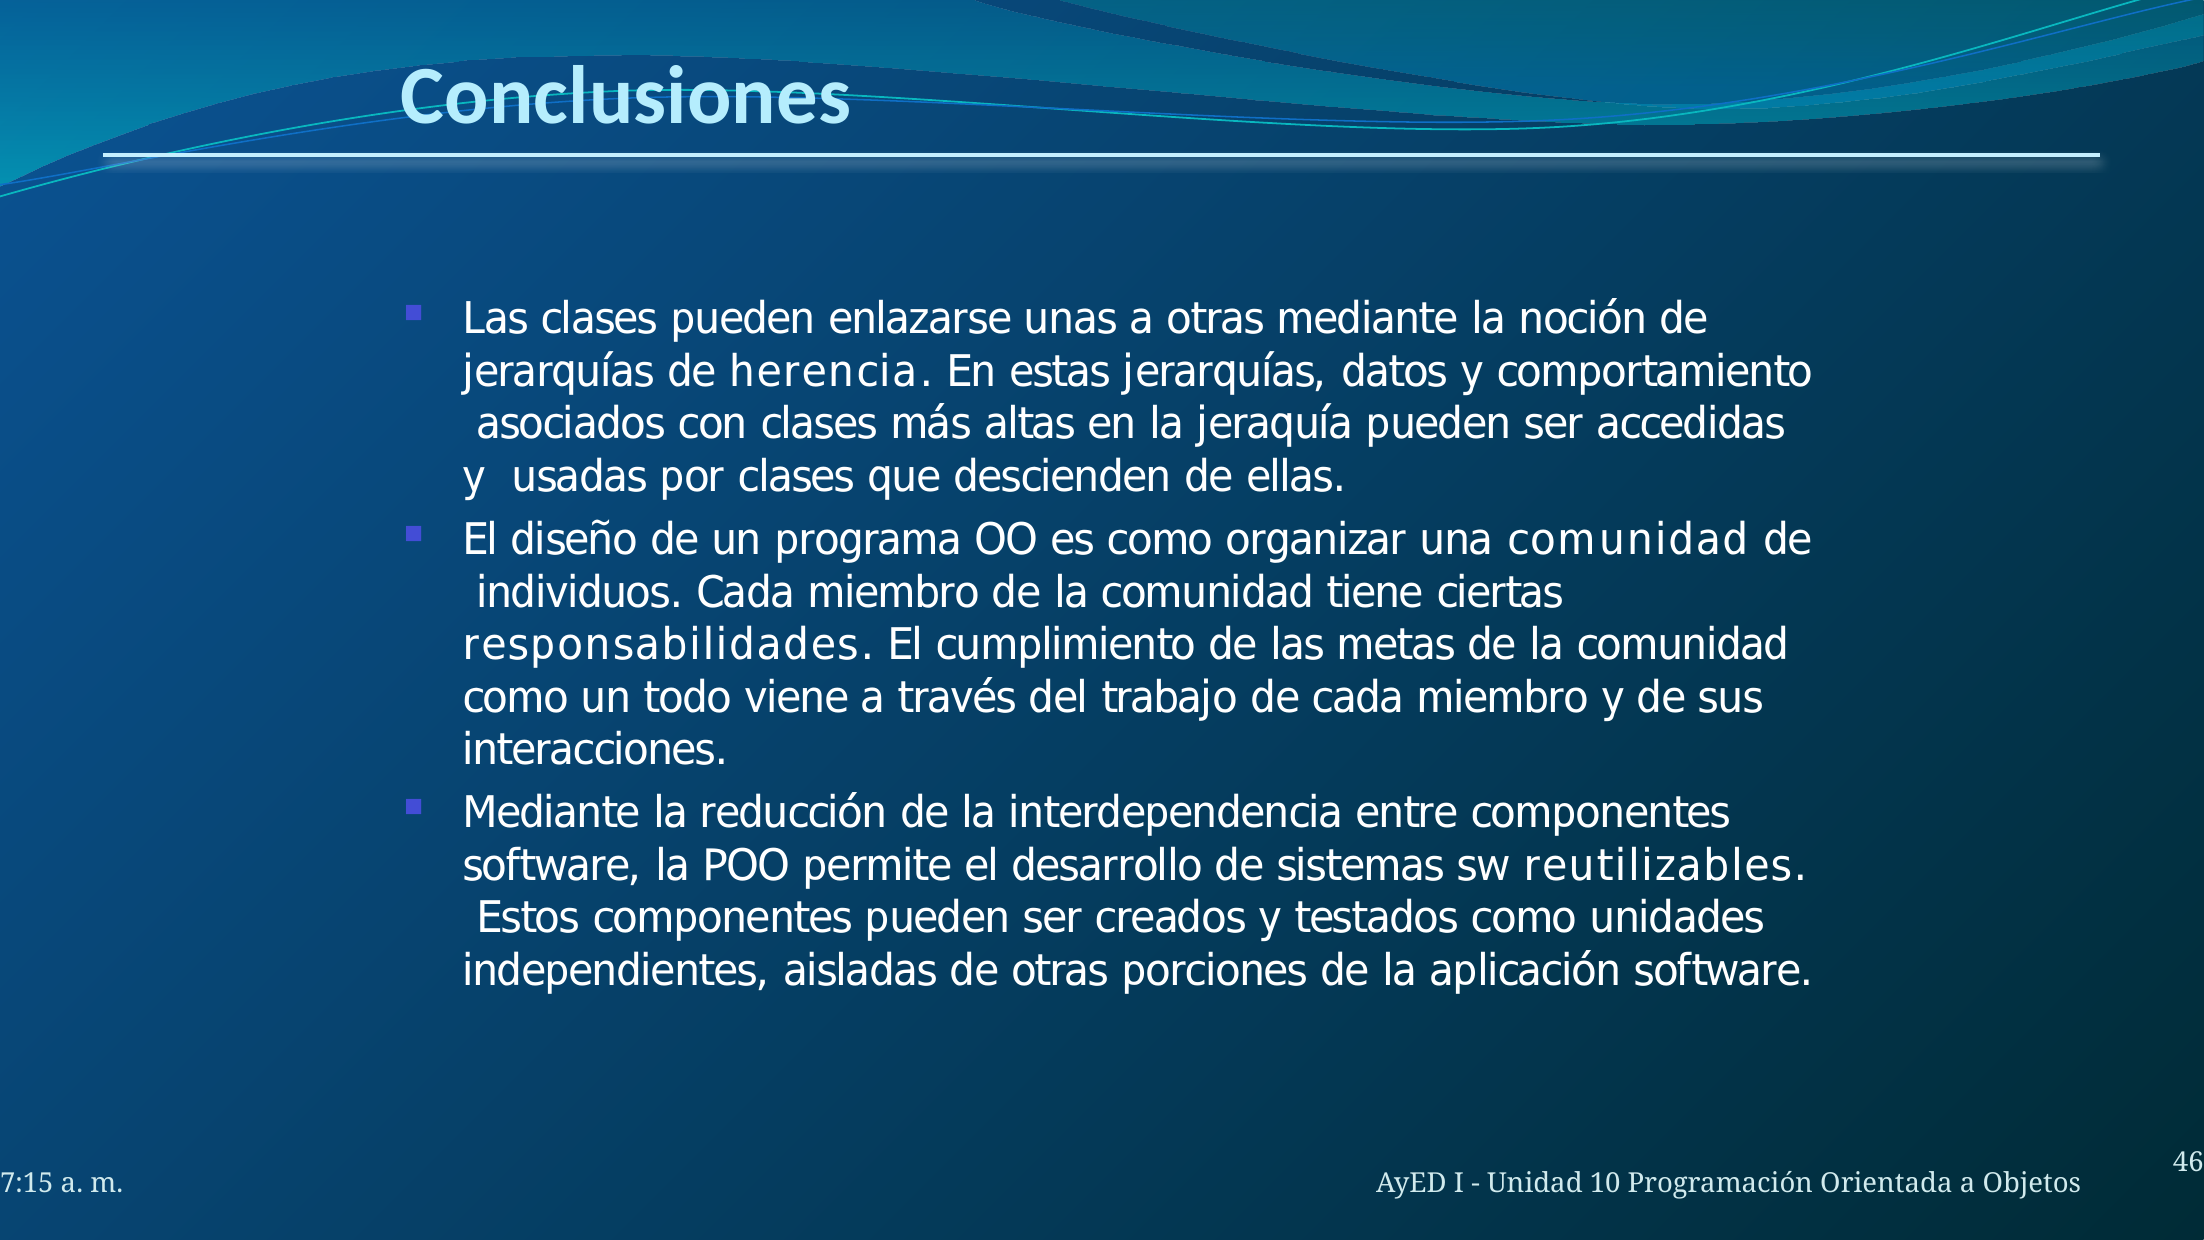

# Conclusiones
Las clases pueden enlazarse unas a otras mediante la noción de  jerarquías de herencia. En estas jerarquías, datos y comportamiento  asociados con clases más altas en la jeraquía pueden ser accedidas y  usadas por clases que descienden de ellas.
El diseño de un programa OO es como organizar una comunidad de  individuos. Cada miembro de la comunidad tiene ciertas  responsabilidades. El cumplimiento de las metas de la comunidad  como un todo viene a través del trabajo de cada miembro y de sus  interacciones.
Mediante la reducción de la interdependencia entre componentes  software, la POO permite el desarrollo de sistemas sw reutilizables.  Estos componentes pueden ser creados y testados como unidades  independientes, aisladas de otras porciones de la aplicación software.
46
7:15 a. m.
AyED I - Unidad 10 Programación Orientada a Objetos